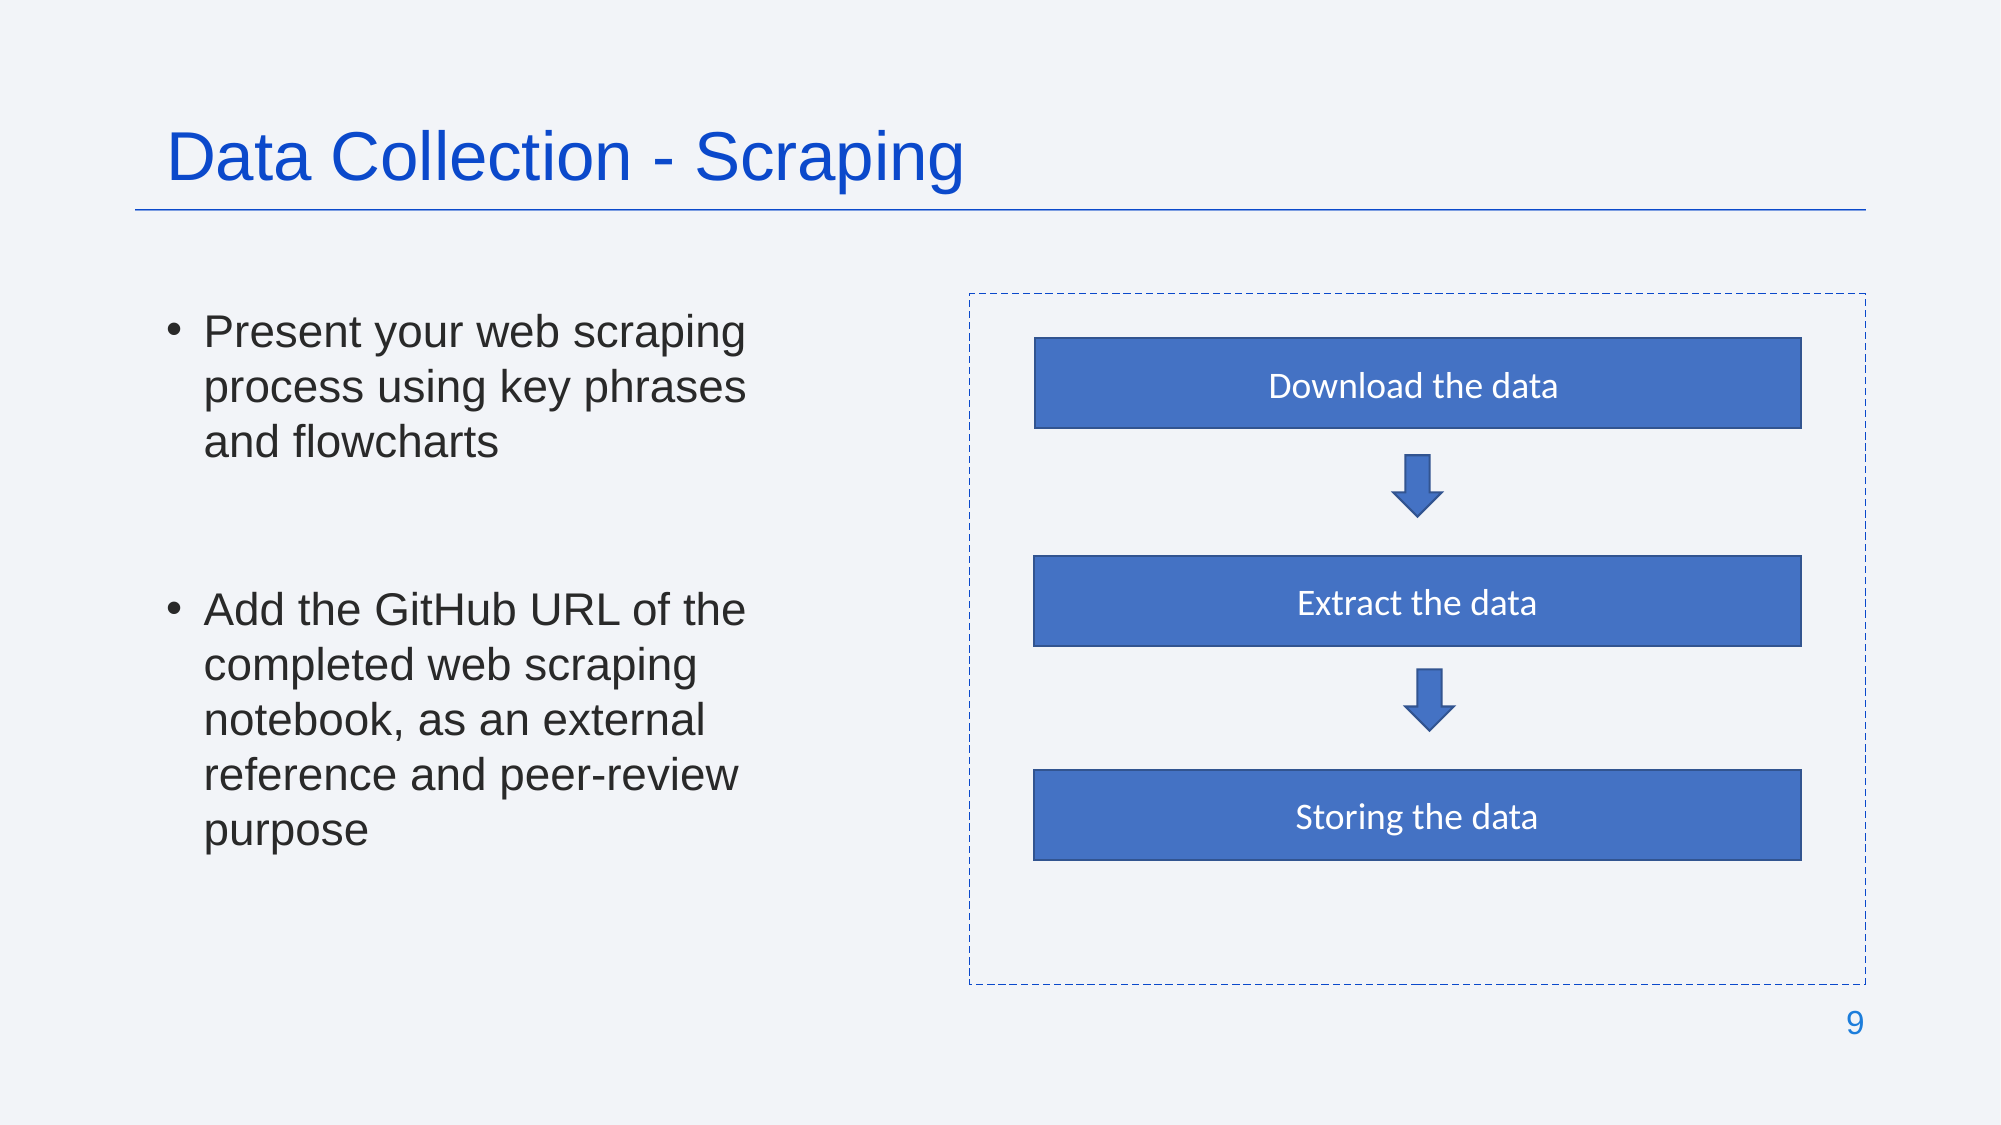

Data Collection - Scraping
Present your web scraping process using key phrases and flowcharts

Add the GitHub URL of the completed web scraping notebook, as an external reference and peer-review purpose

Download the data

Extract the data

Storing the data
9